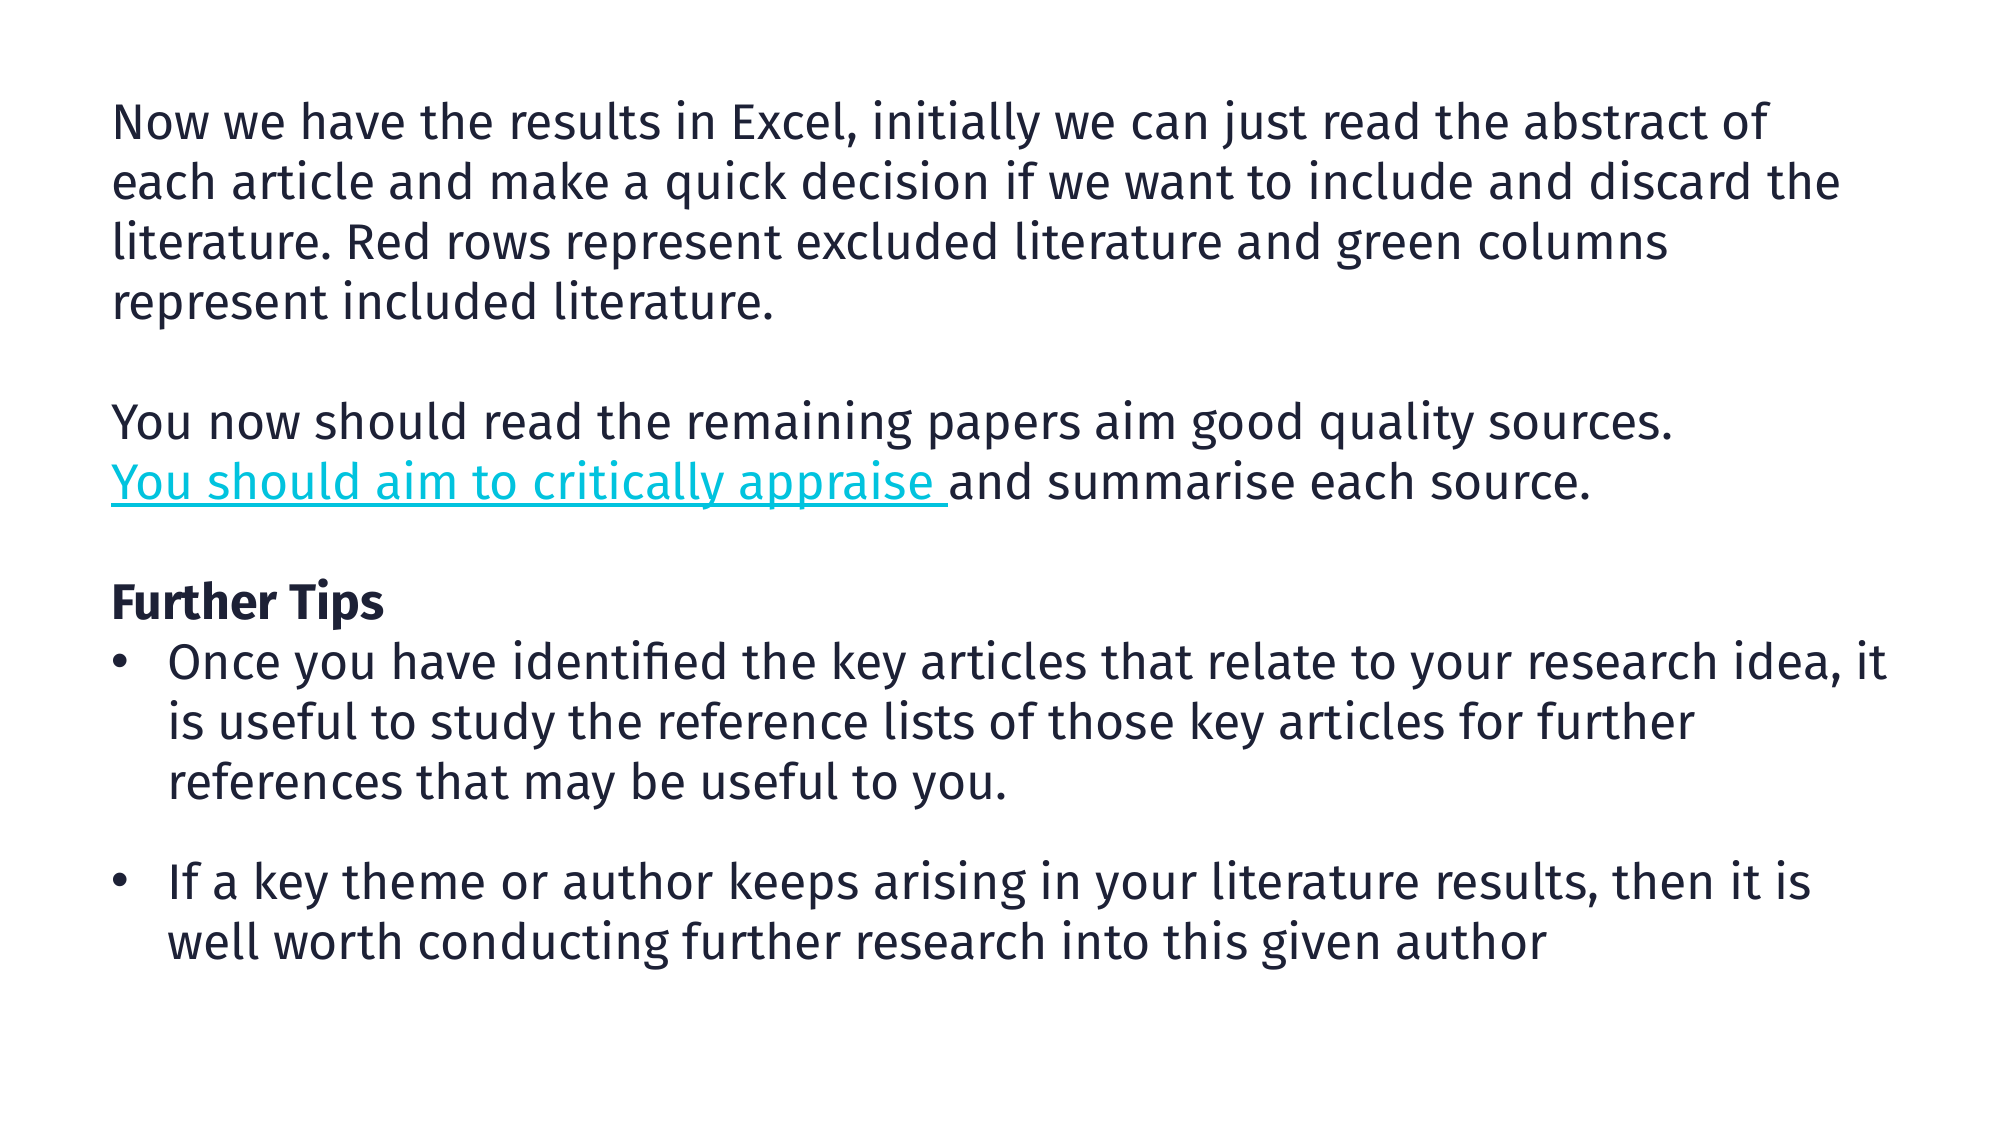

Now we have the results in Excel, initially we can just read the abstract of each article and make a quick decision if we want to include and discard the literature. Red rows represent excluded literature and green columns represent included literature.
You now should read the remaining papers aim good quality sources. You should aim to critically appraise and summarise each source.
Further Tips
Once you have identified the key articles that relate to your research idea, it is useful to study the reference lists of those key articles for further references that may be useful to you.
If a key theme or author keeps arising in your literature results, then it is well worth conducting further research into this given author